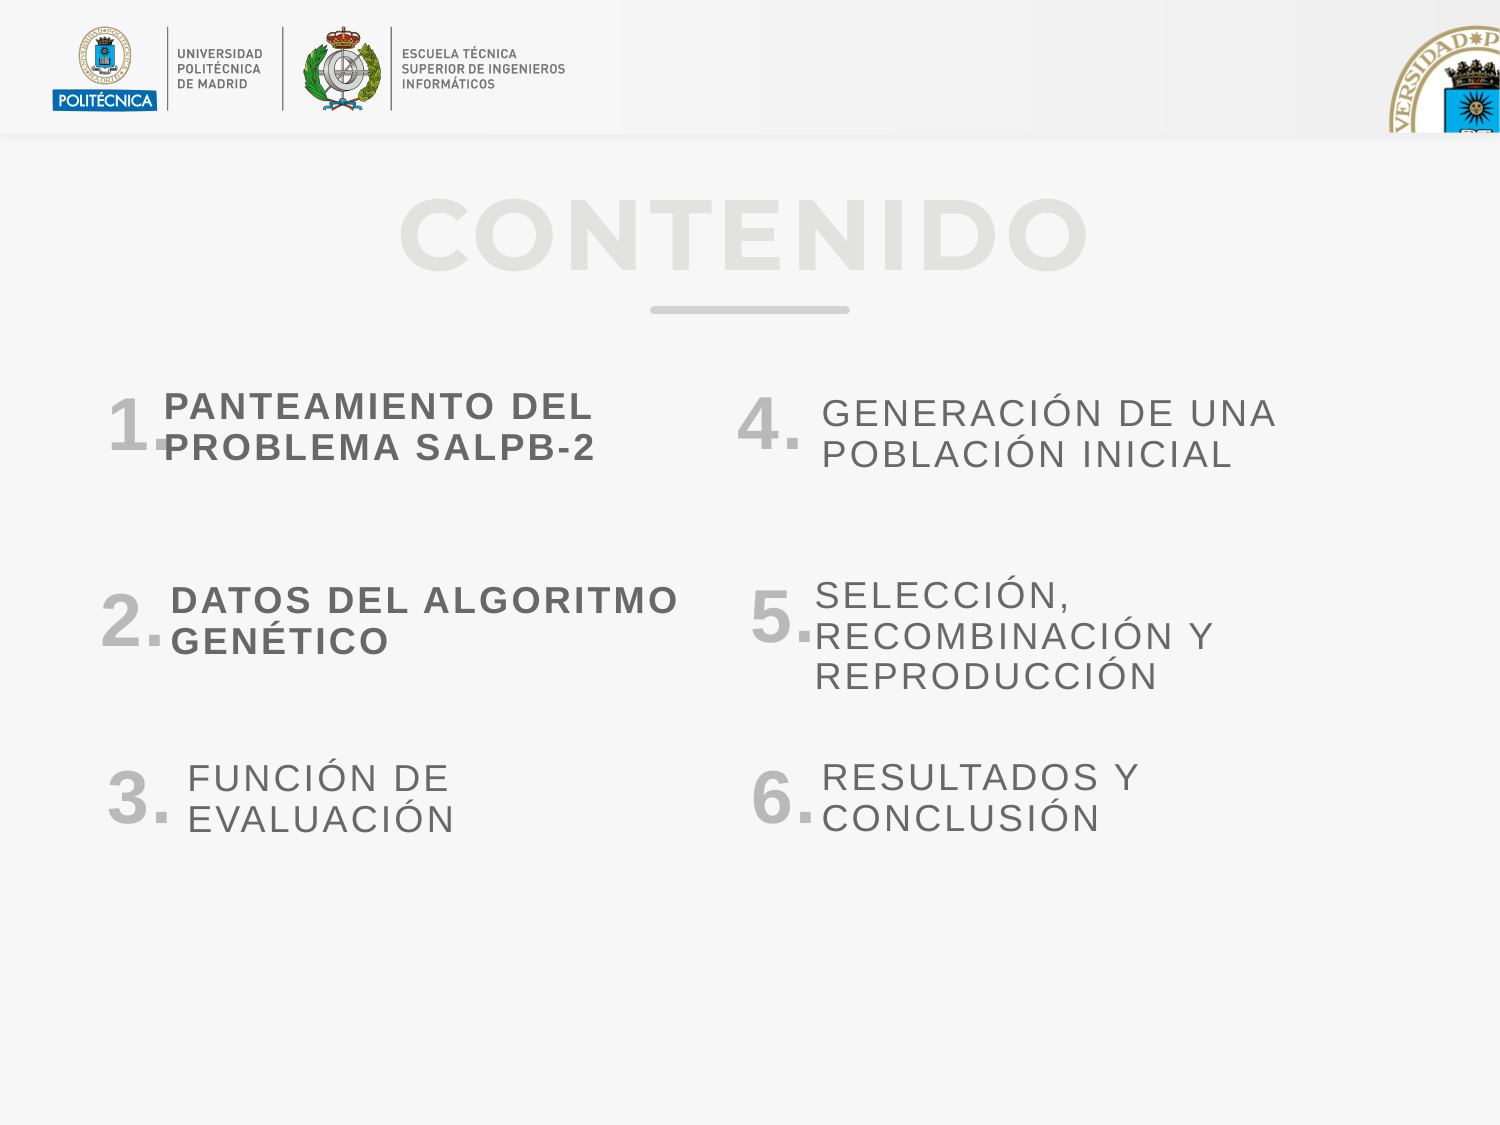

4.
1.
Panteamiento del problema SALPB-2
Generación de una población inicial
Selección, recombinación y reproducción
5.
2.
DATOS DEL ALGORITMO genÉTICO
RESULTADOS Y CONCLUSIóN
3.
Función de evaluación
6.